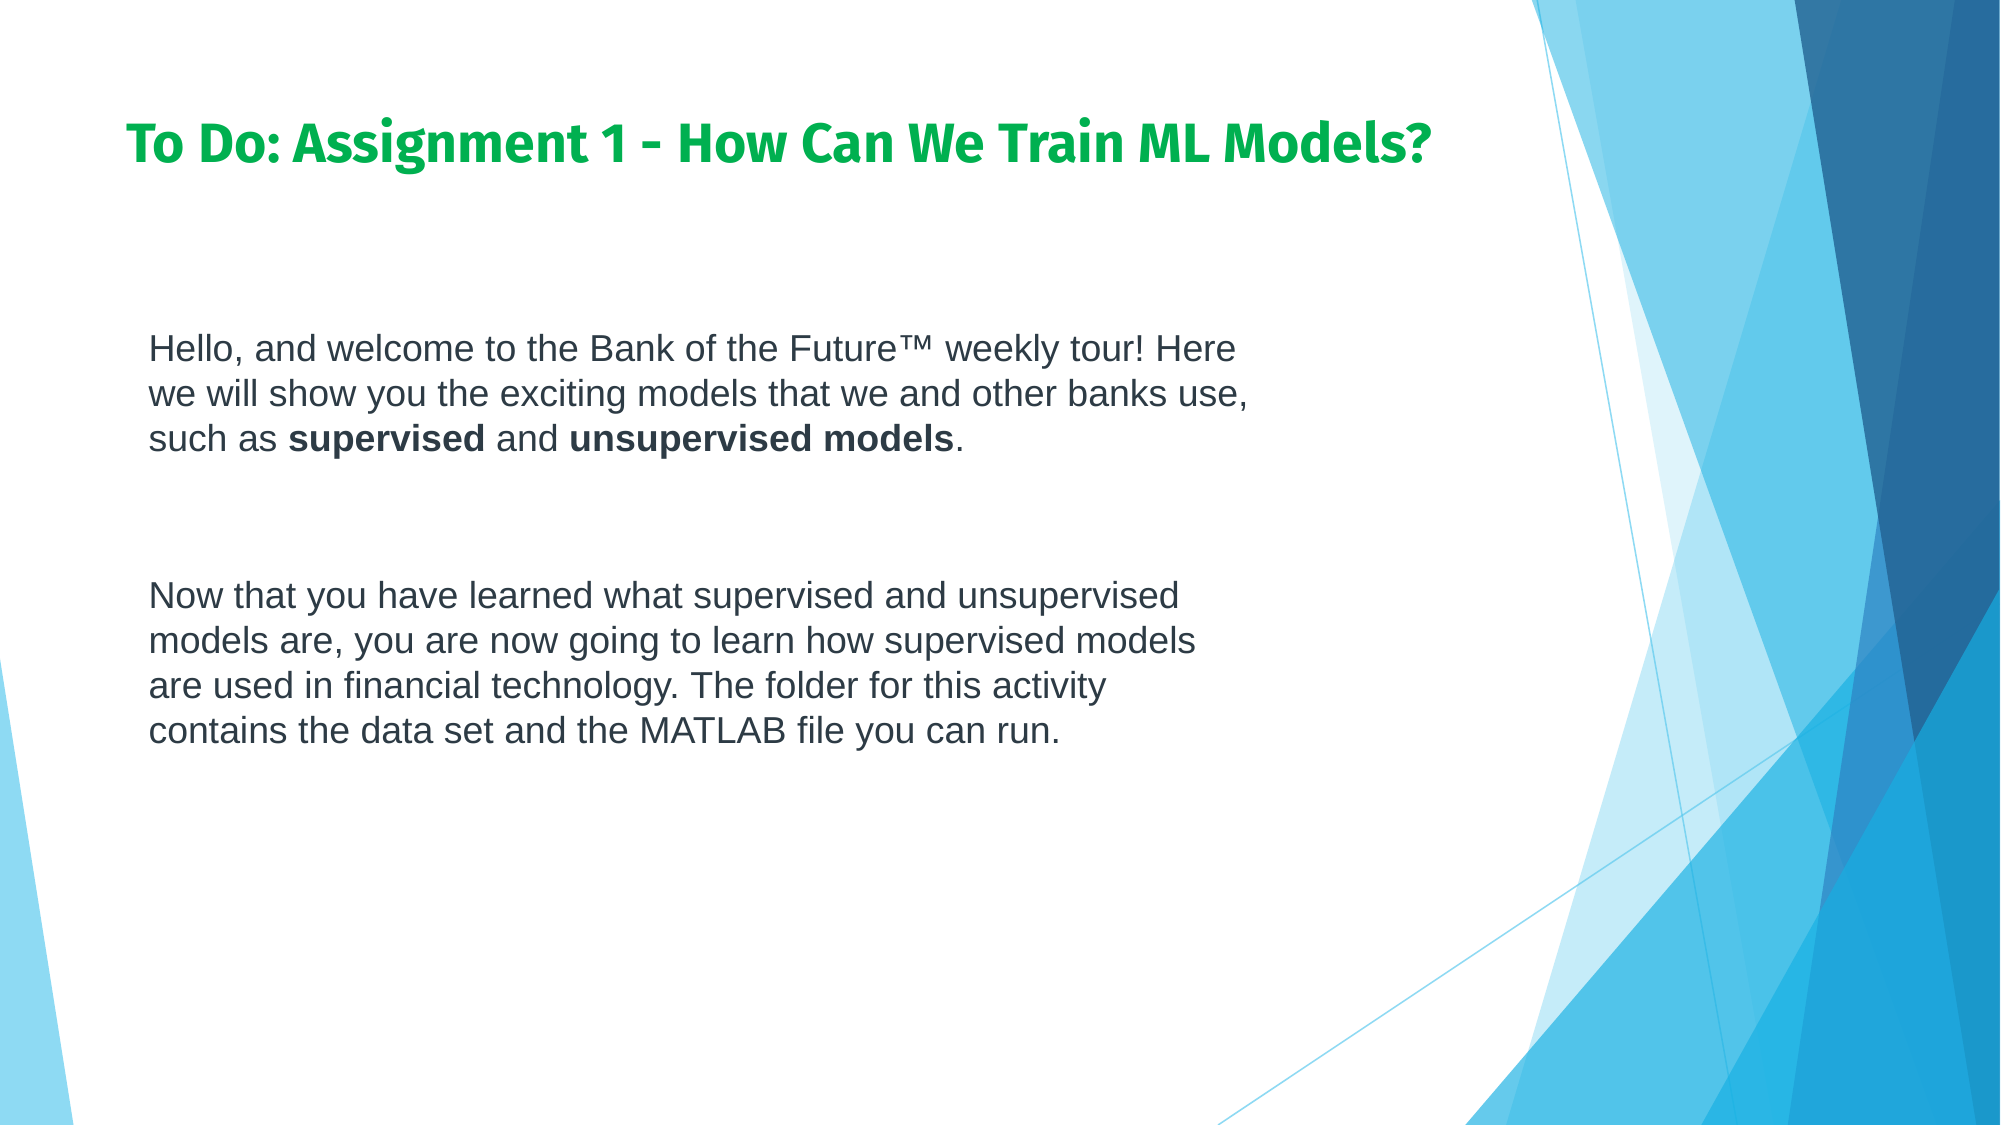

# To Do: Assignment 1 - How Can We Train ML Models?
Hello, and welcome to the Bank of the Future™ weekly tour! Here we will show you the exciting models that we and other banks use, such as supervised and unsupervised models.

Now that you have learned what supervised and unsupervised models are, you are now going to learn how supervised models are used in financial technology. The folder for this activity contains the data set and the MATLAB file you can run.